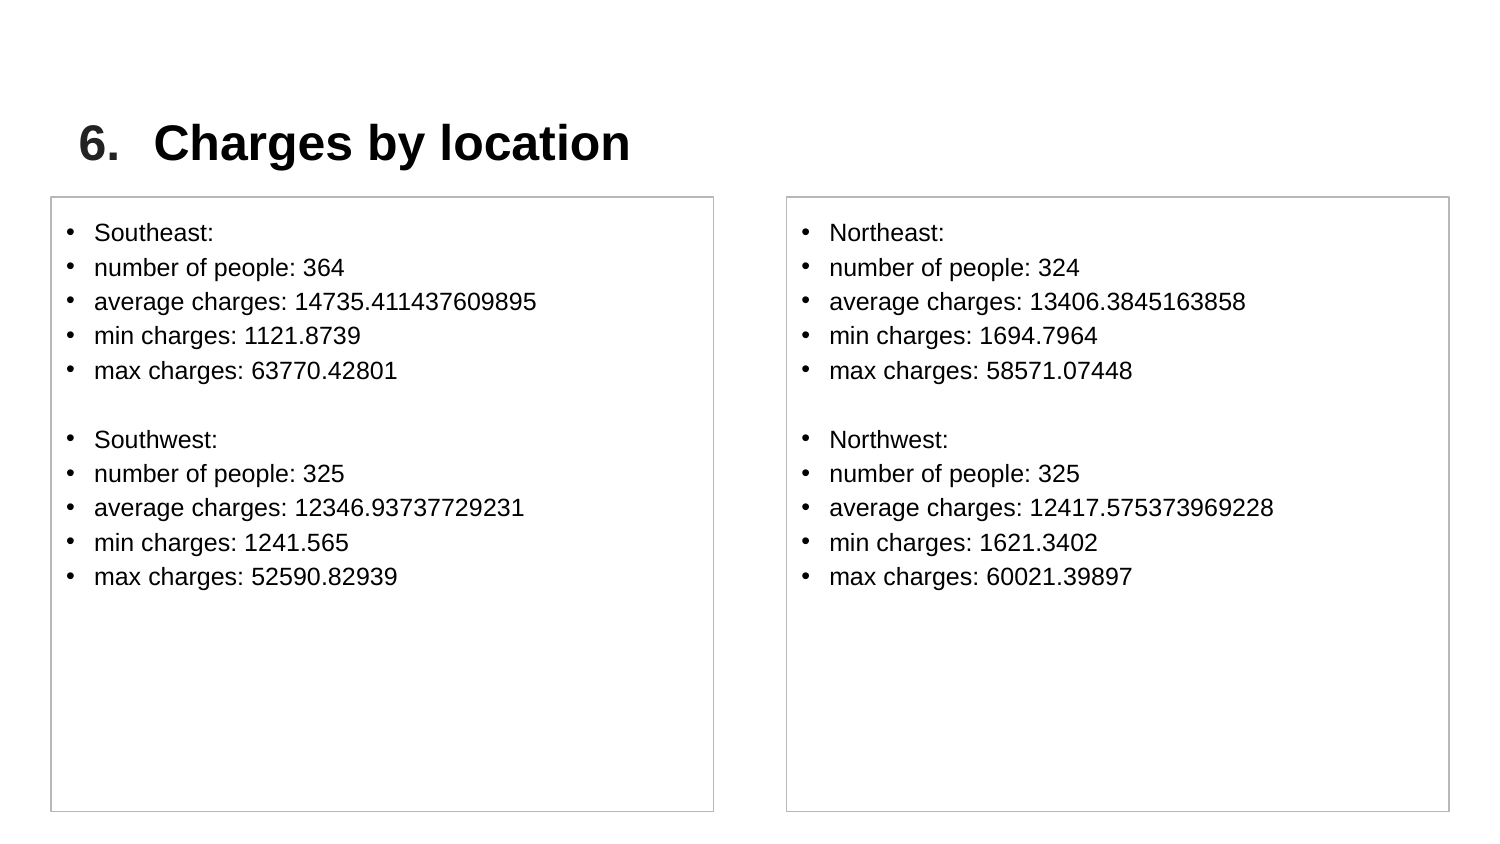

Charges by location
Southeast:
number of people: 364
average charges: 14735.411437609895
min charges: 1121.8739
max charges: 63770.42801

Southwest:
number of people: 325
average charges: 12346.93737729231
min charges: 1241.565
max charges: 52590.82939

Northeast:
number of people: 324
average charges: 13406.3845163858
min charges: 1694.7964
max charges: 58571.07448

Northwest:
number of people: 325
average charges: 12417.575373969228
min charges: 1621.3402
max charges: 60021.39897